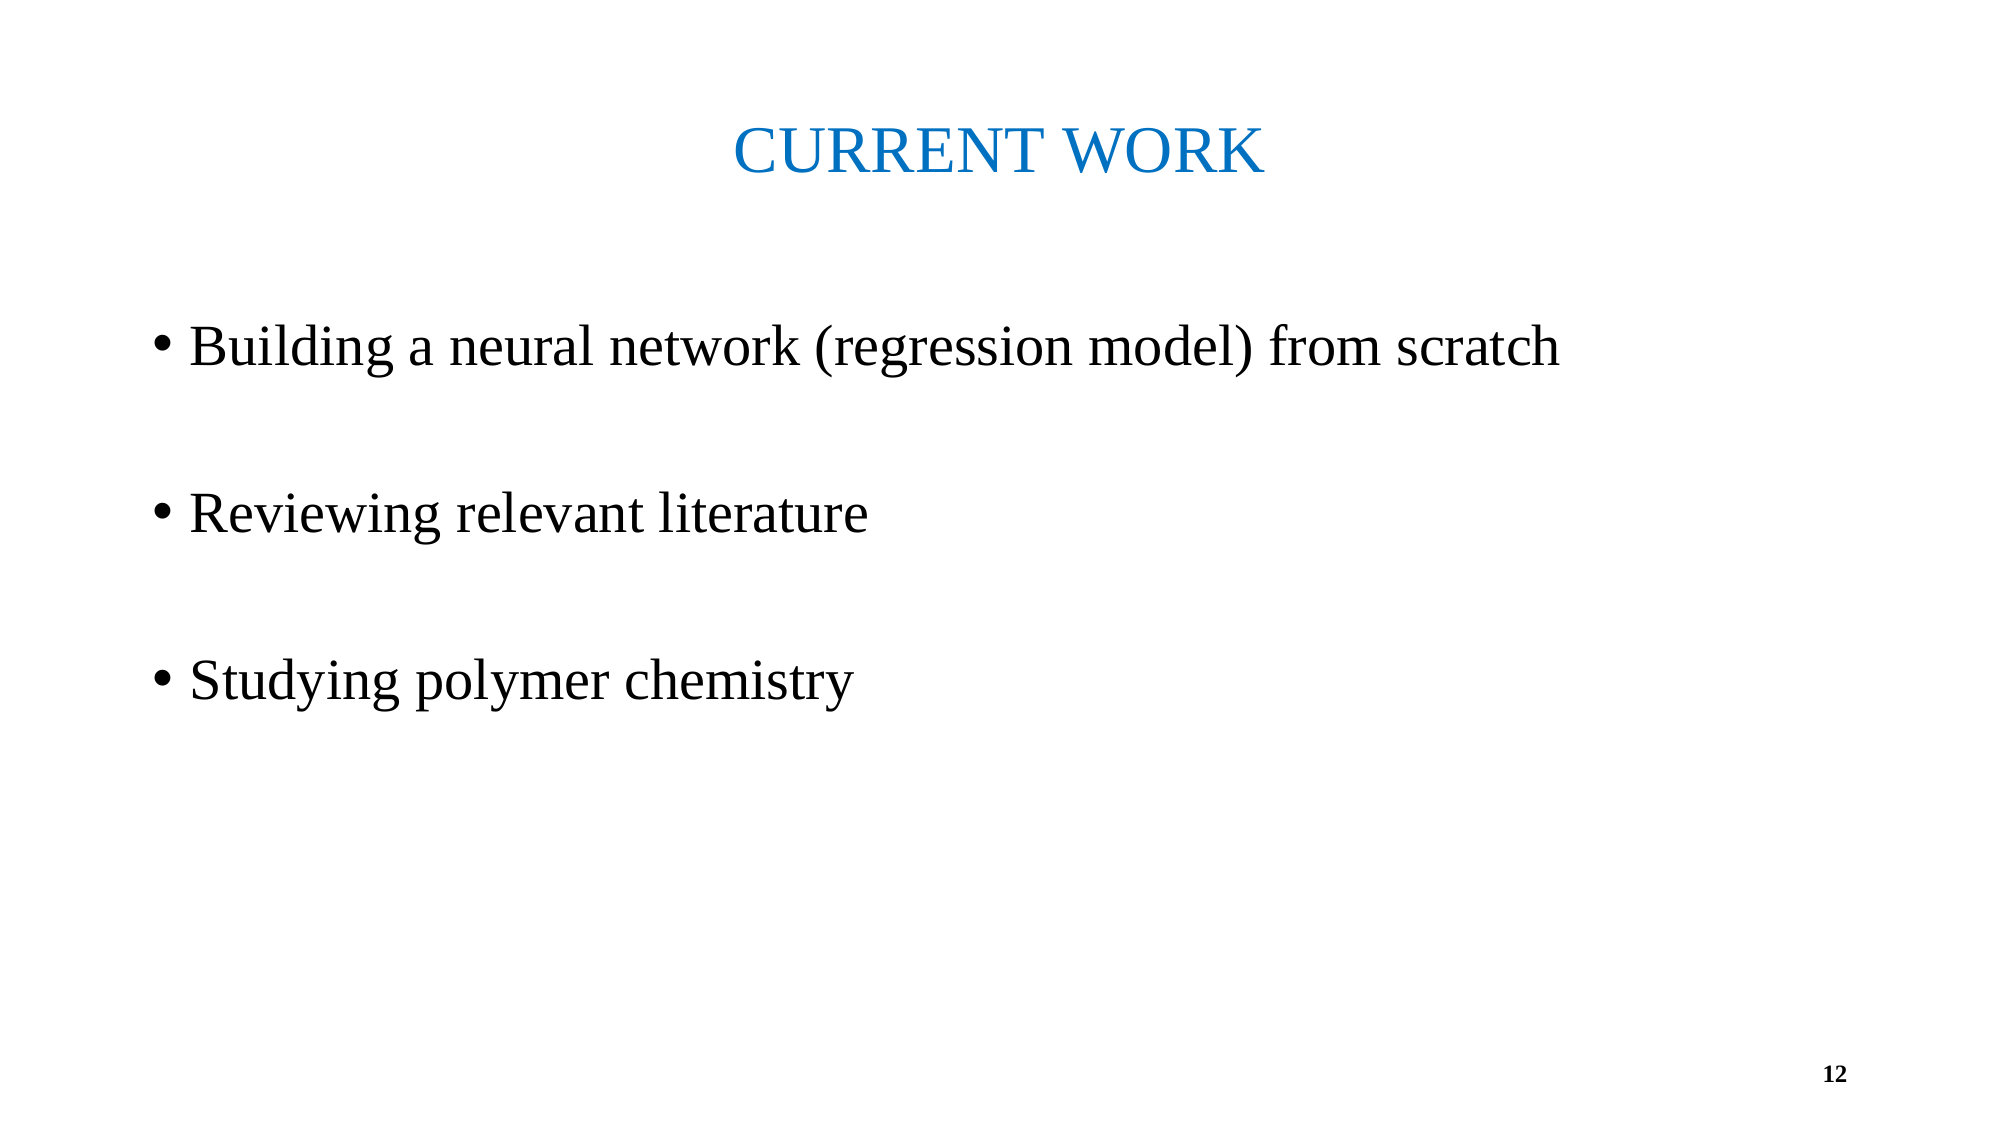

# CURRENT WORK
Building a neural network (regression model) from scratch

Reviewing relevant literature

Studying polymer chemistry
12